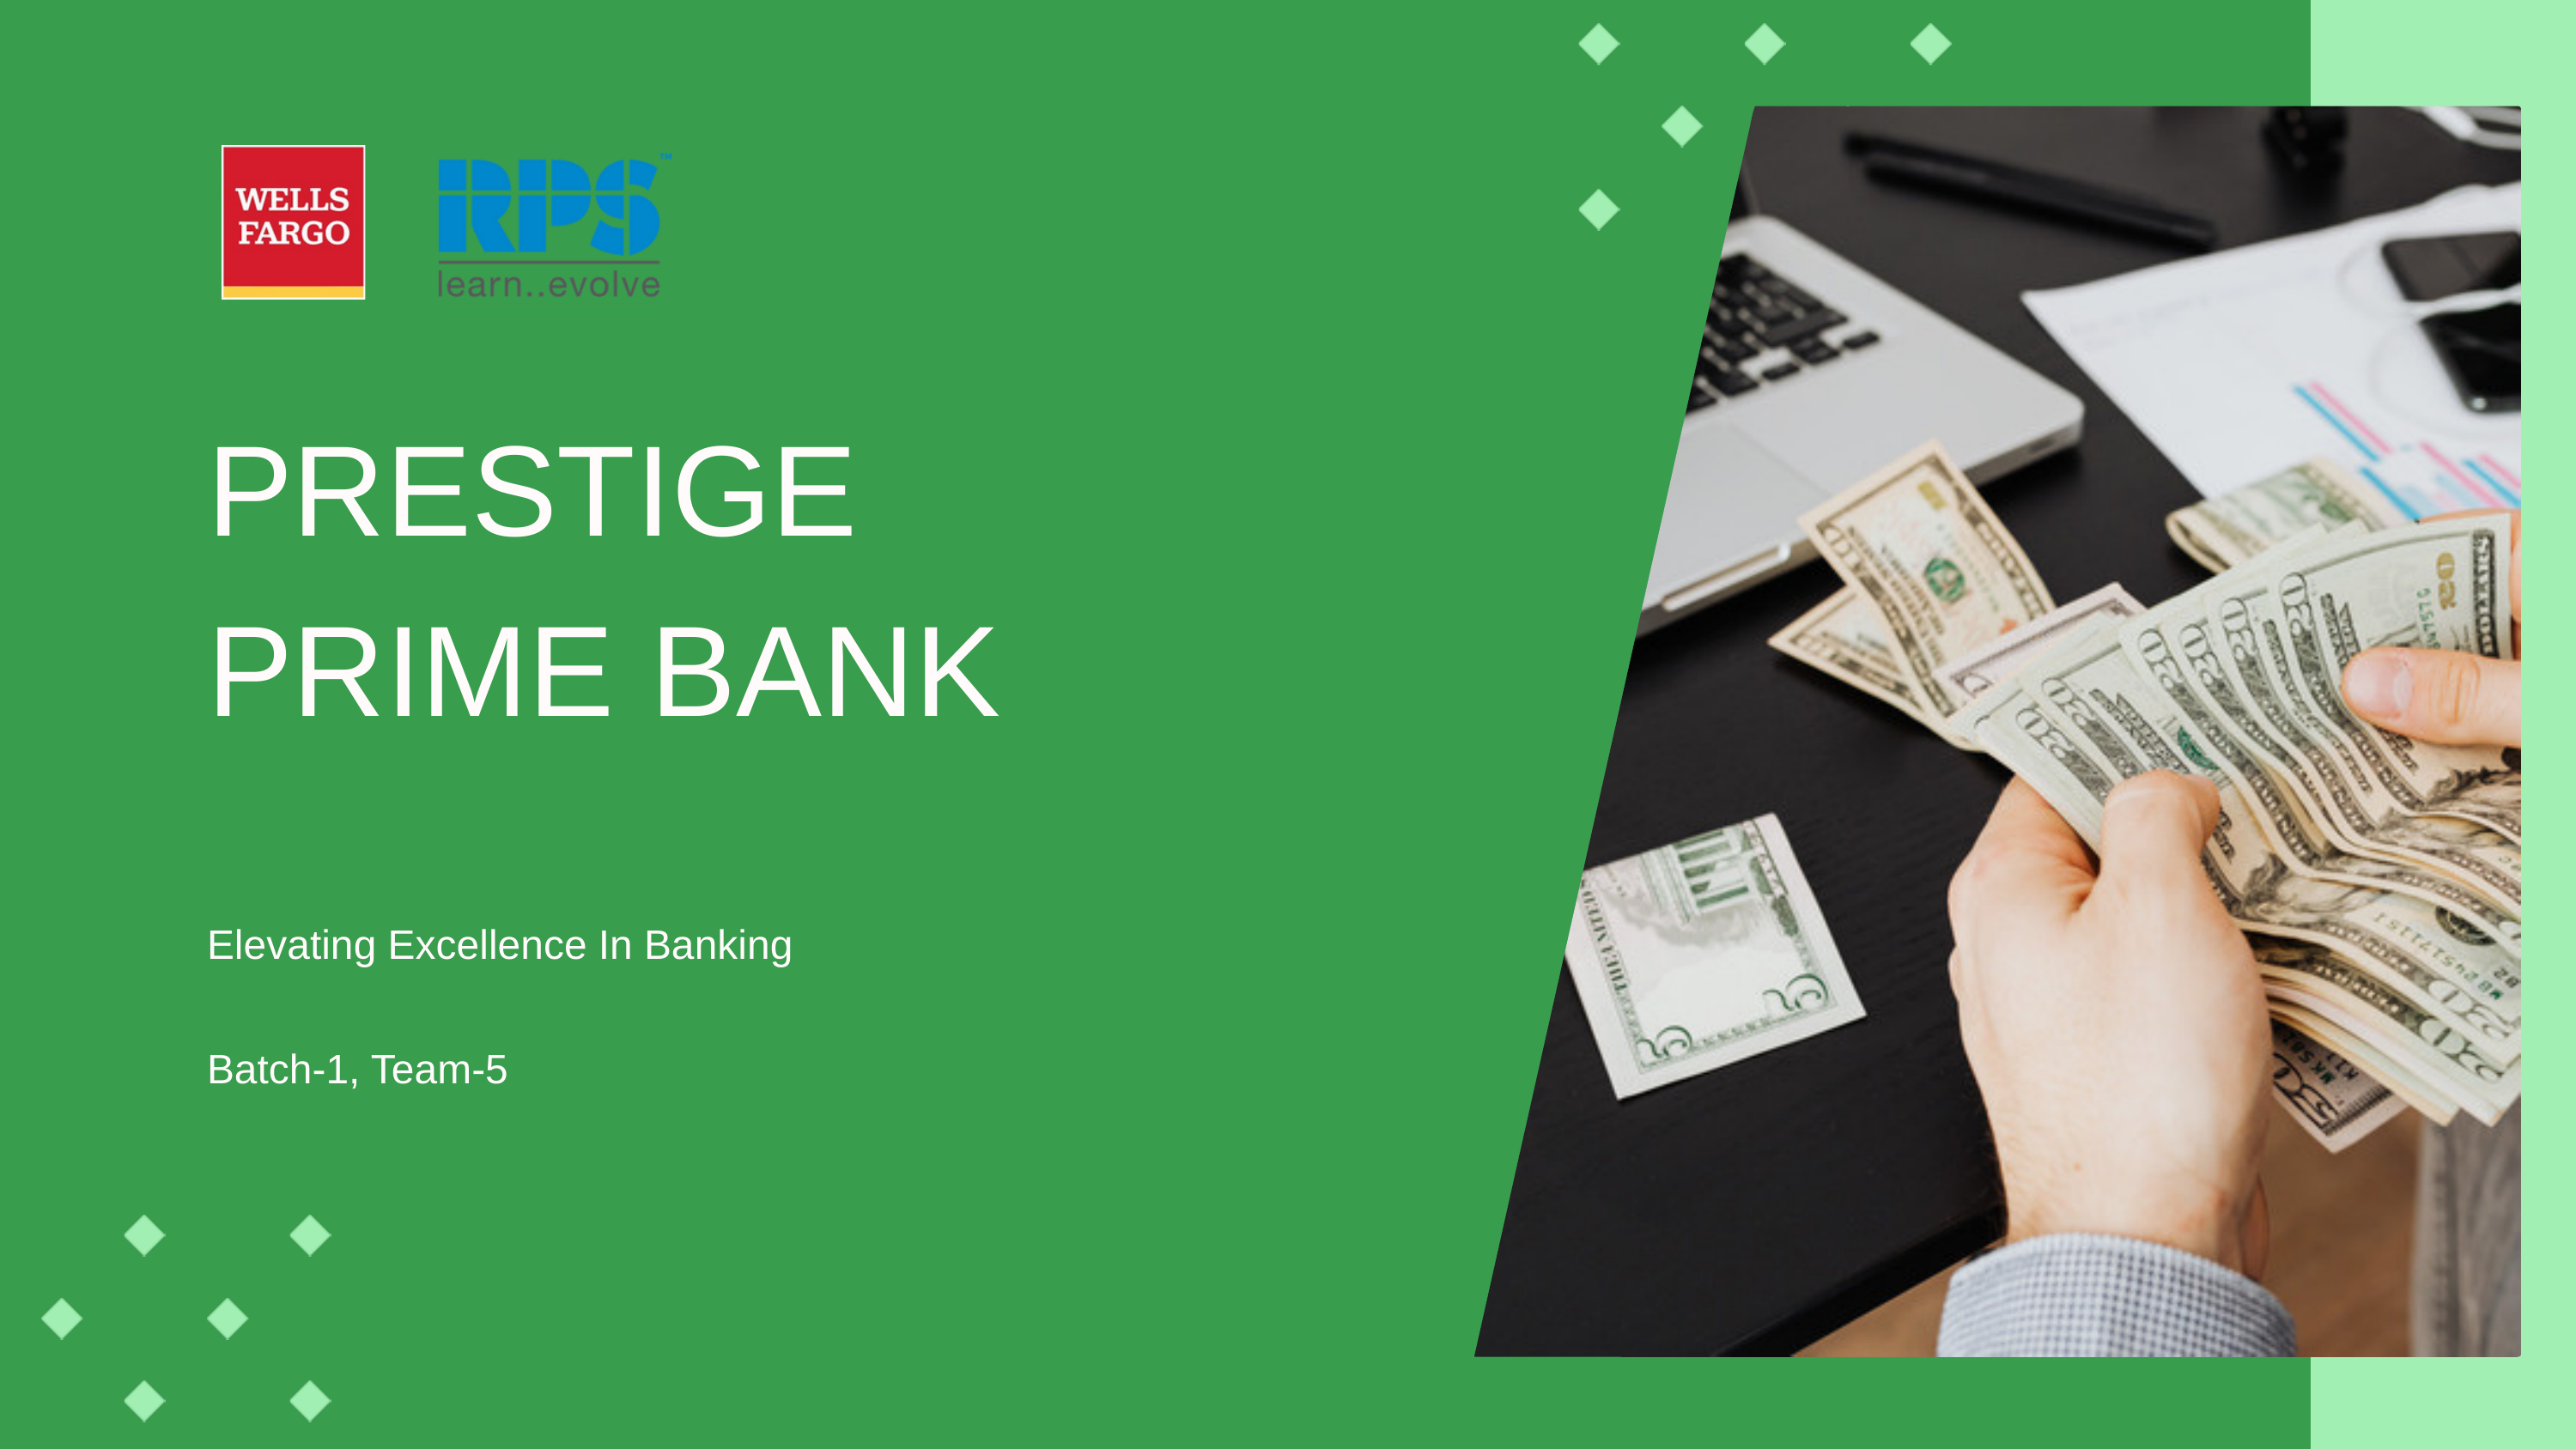

PRESTIGE PRIME BANK
Elevating Excellence In Banking
Batch-1, Team-5